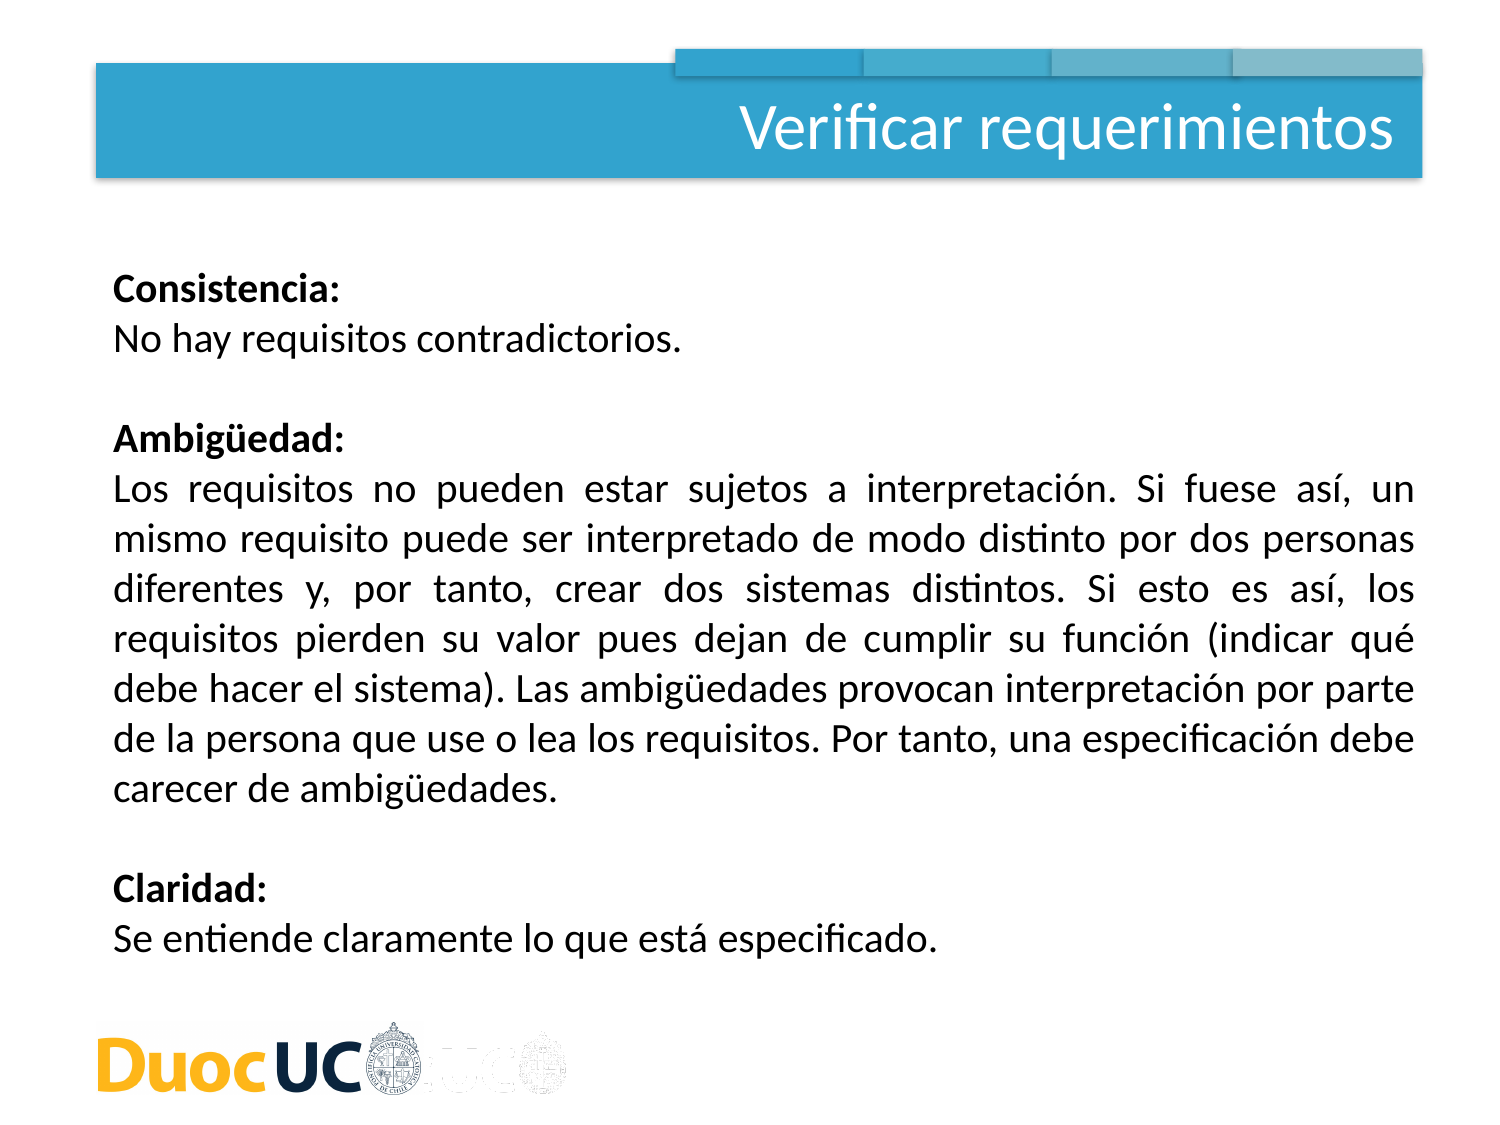

Verificar requerimientos
Consistencia:
No hay requisitos contradictorios.

Ambigüedad:
Los requisitos no pueden estar sujetos a interpretación. Si fuese así, un mismo requisito puede ser interpretado de modo distinto por dos personas diferentes y, por tanto, crear dos sistemas distintos. Si esto es así, los requisitos pierden su valor pues dejan de cumplir su función (indicar qué debe hacer el sistema). Las ambigüedades provocan interpretación por parte de la persona que use o lea los requisitos. Por tanto, una especificación debe carecer de ambigüedades.

Claridad:
Se entiende claramente lo que está especificado.